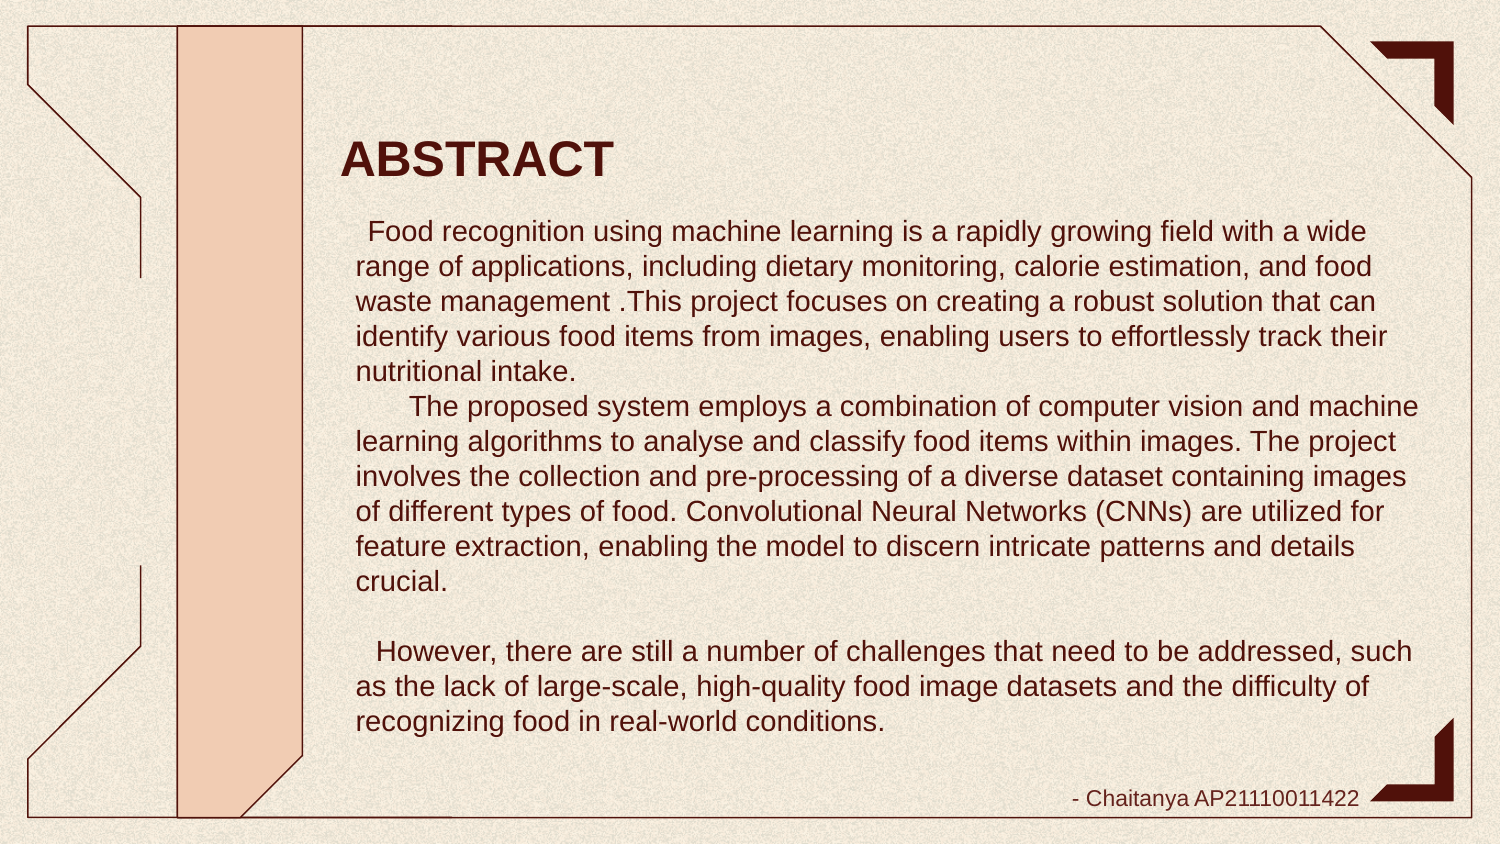

# ABSTRACT
        Food recognition using machine learning is a rapidly growing field with a wide range of applications, including dietary monitoring, calorie estimation, and food waste management .This project focuses on creating a robust solution that can identify various food items from images, enabling users to effortlessly track their nutritional intake.
             The proposed system employs a combination of computer vision and machine learning algorithms to analyse and classify food items within images. The project involves the collection and pre-processing of a diverse dataset containing images of different types of food. Convolutional Neural Networks (CNNs) are utilized for feature extraction, enabling the model to discern intricate patterns and details crucial.

         However, there are still a number of challenges that need to be addressed, such as the lack of large-scale, high-quality food image datasets and the difficulty of recognizing food in real-world conditions.

- Chaitanya AP21110011422